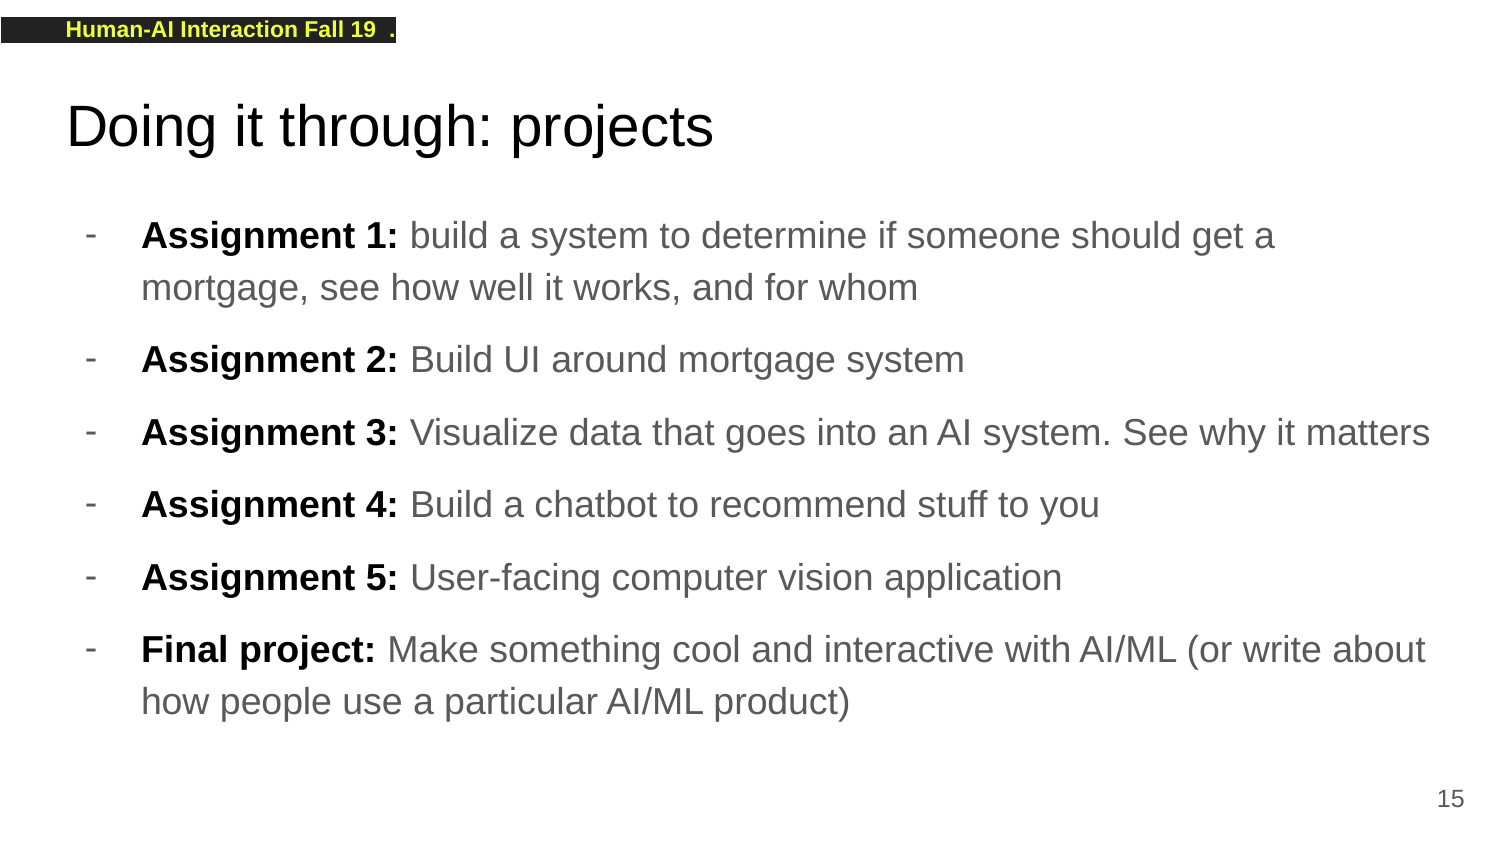

# Doing it through: projects
Assignment 1: build a system to determine if someone should get a mortgage, see how well it works, and for whom
Assignment 2: Build UI around mortgage system
Assignment 3: Visualize data that goes into an AI system. See why it matters
Assignment 4: Build a chatbot to recommend stuff to you
Assignment 5: User-facing computer vision application
Final project: Make something cool and interactive with AI/ML (or write about how people use a particular AI/ML product)
15